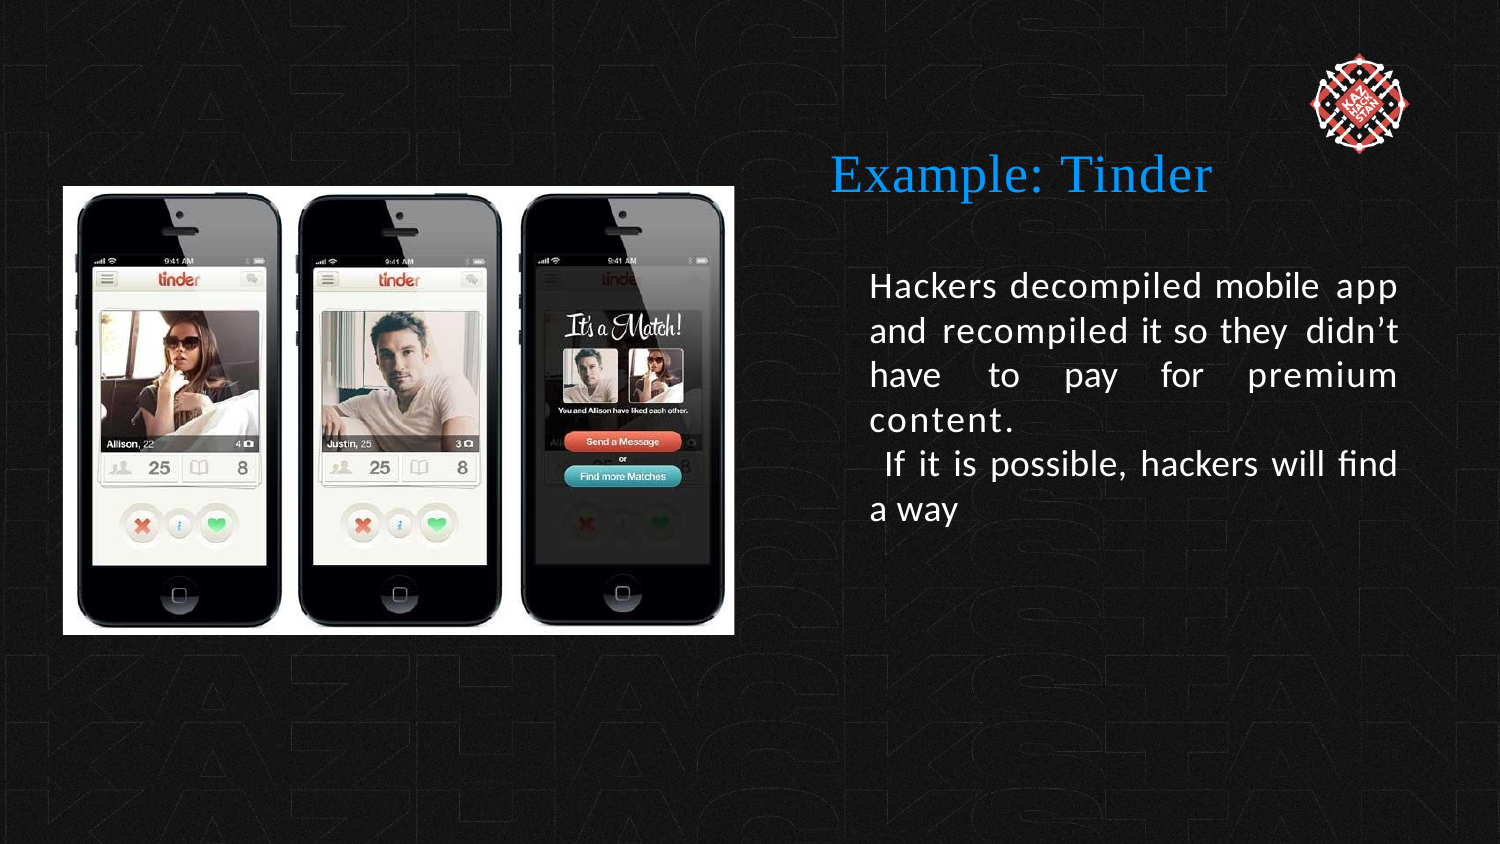

Example: Tinder

	Hackers decompiled mobile app and recompiled it so they didn’t have to pay for premium content.
	 If it is possible, hackers will find a way